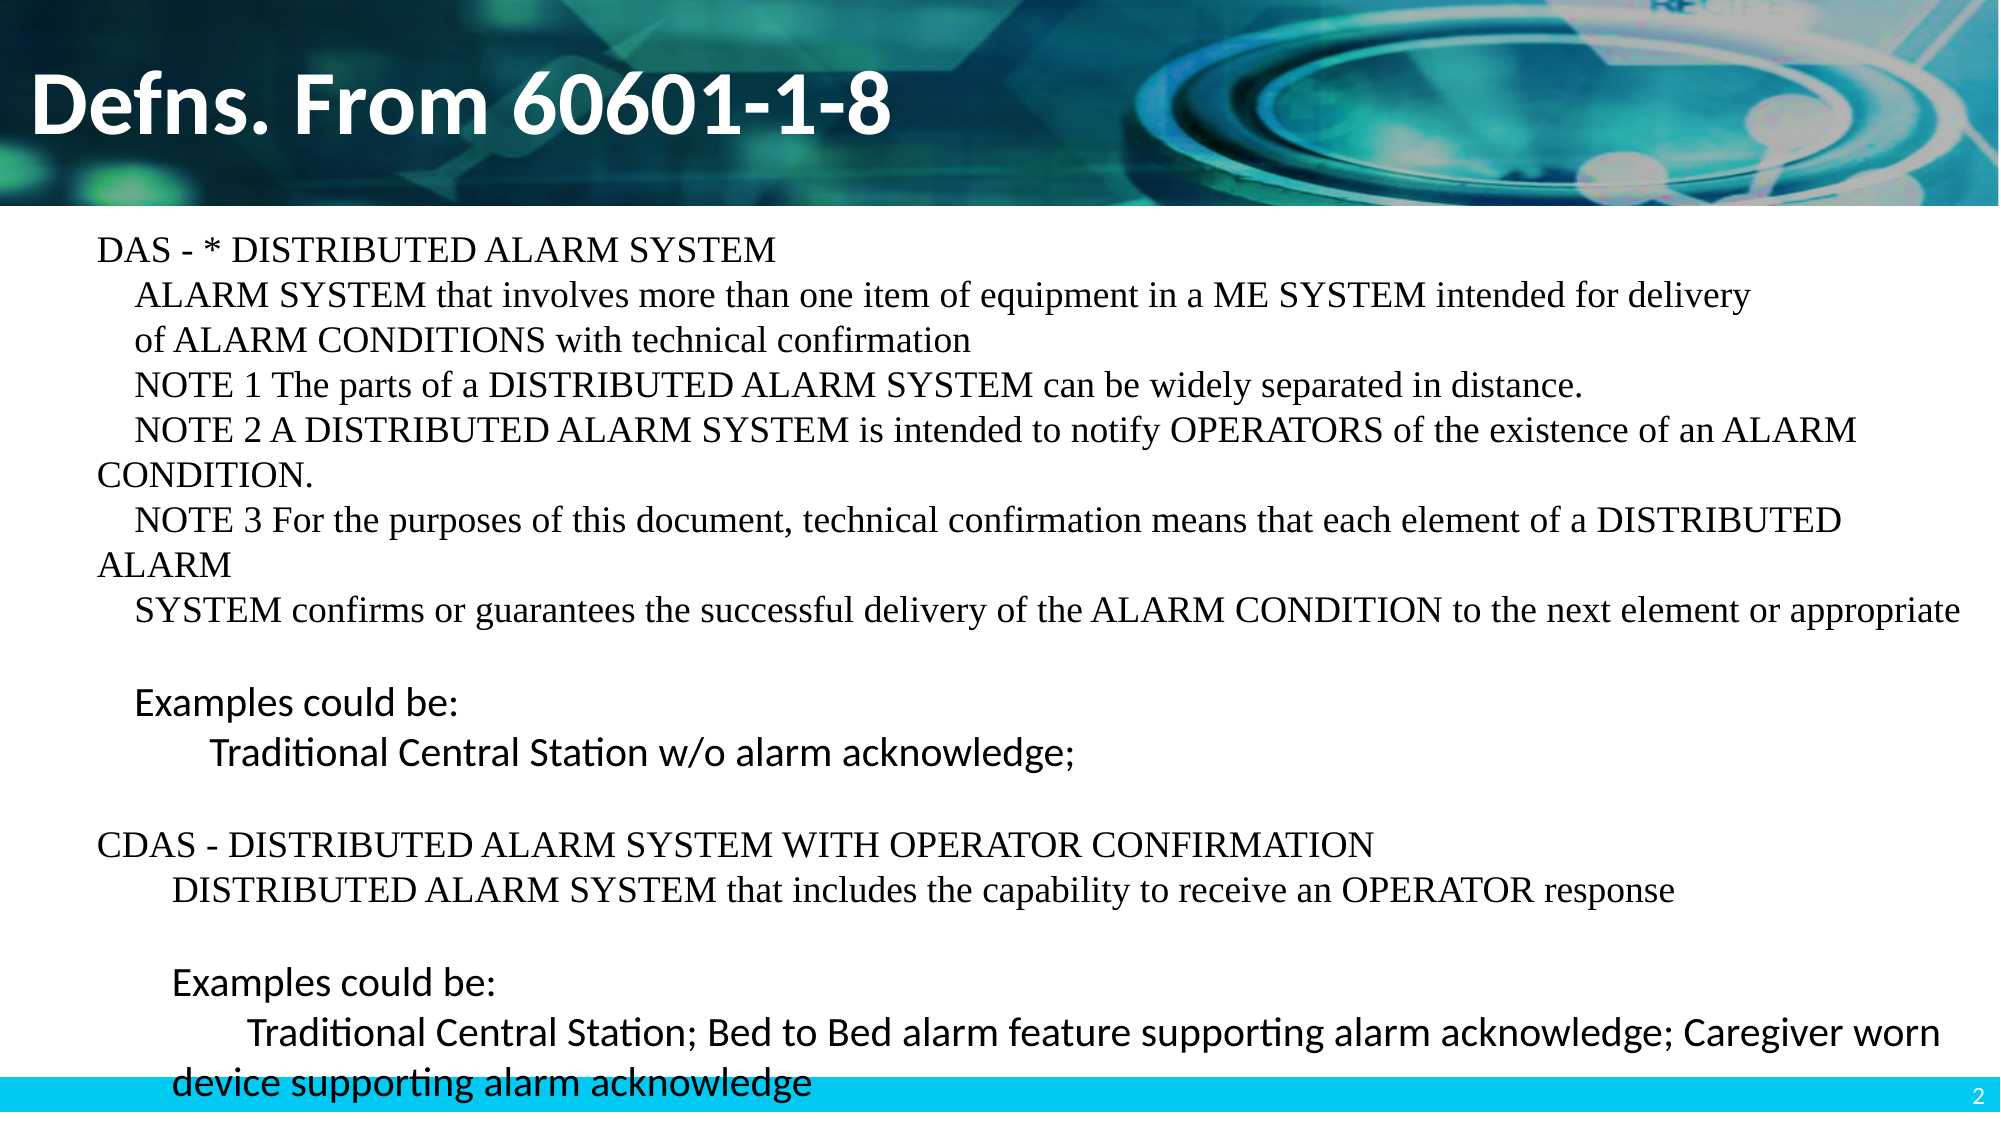

# Defns. From 60601-1-8
DAS - * DISTRIBUTED ALARM SYSTEM
ALARM SYSTEM that involves more than one item of equipment in a ME SYSTEM intended for delivery
of ALARM CONDITIONS with technical confirmation
NOTE 1 The parts of a DISTRIBUTED ALARM SYSTEM can be widely separated in distance.
NOTE 2 A DISTRIBUTED ALARM SYSTEM is intended to notify OPERATORS of the existence of an ALARM CONDITION.
NOTE 3 For the purposes of this document, technical confirmation means that each element of a DISTRIBUTED ALARM
SYSTEM confirms or guarantees the successful delivery of the ALARM CONDITION to the next element or appropriate

Examples could be:
Traditional Central Station w/o alarm acknowledge;

CDAS - DISTRIBUTED ALARM SYSTEM WITH OPERATOR CONFIRMATION
DISTRIBUTED ALARM SYSTEM that includes the capability to receive an OPERATOR response

Examples could be:
Traditional Central Station; Bed to Bed alarm feature supporting alarm acknowledge; Caregiver worn device supporting alarm acknowledge

2